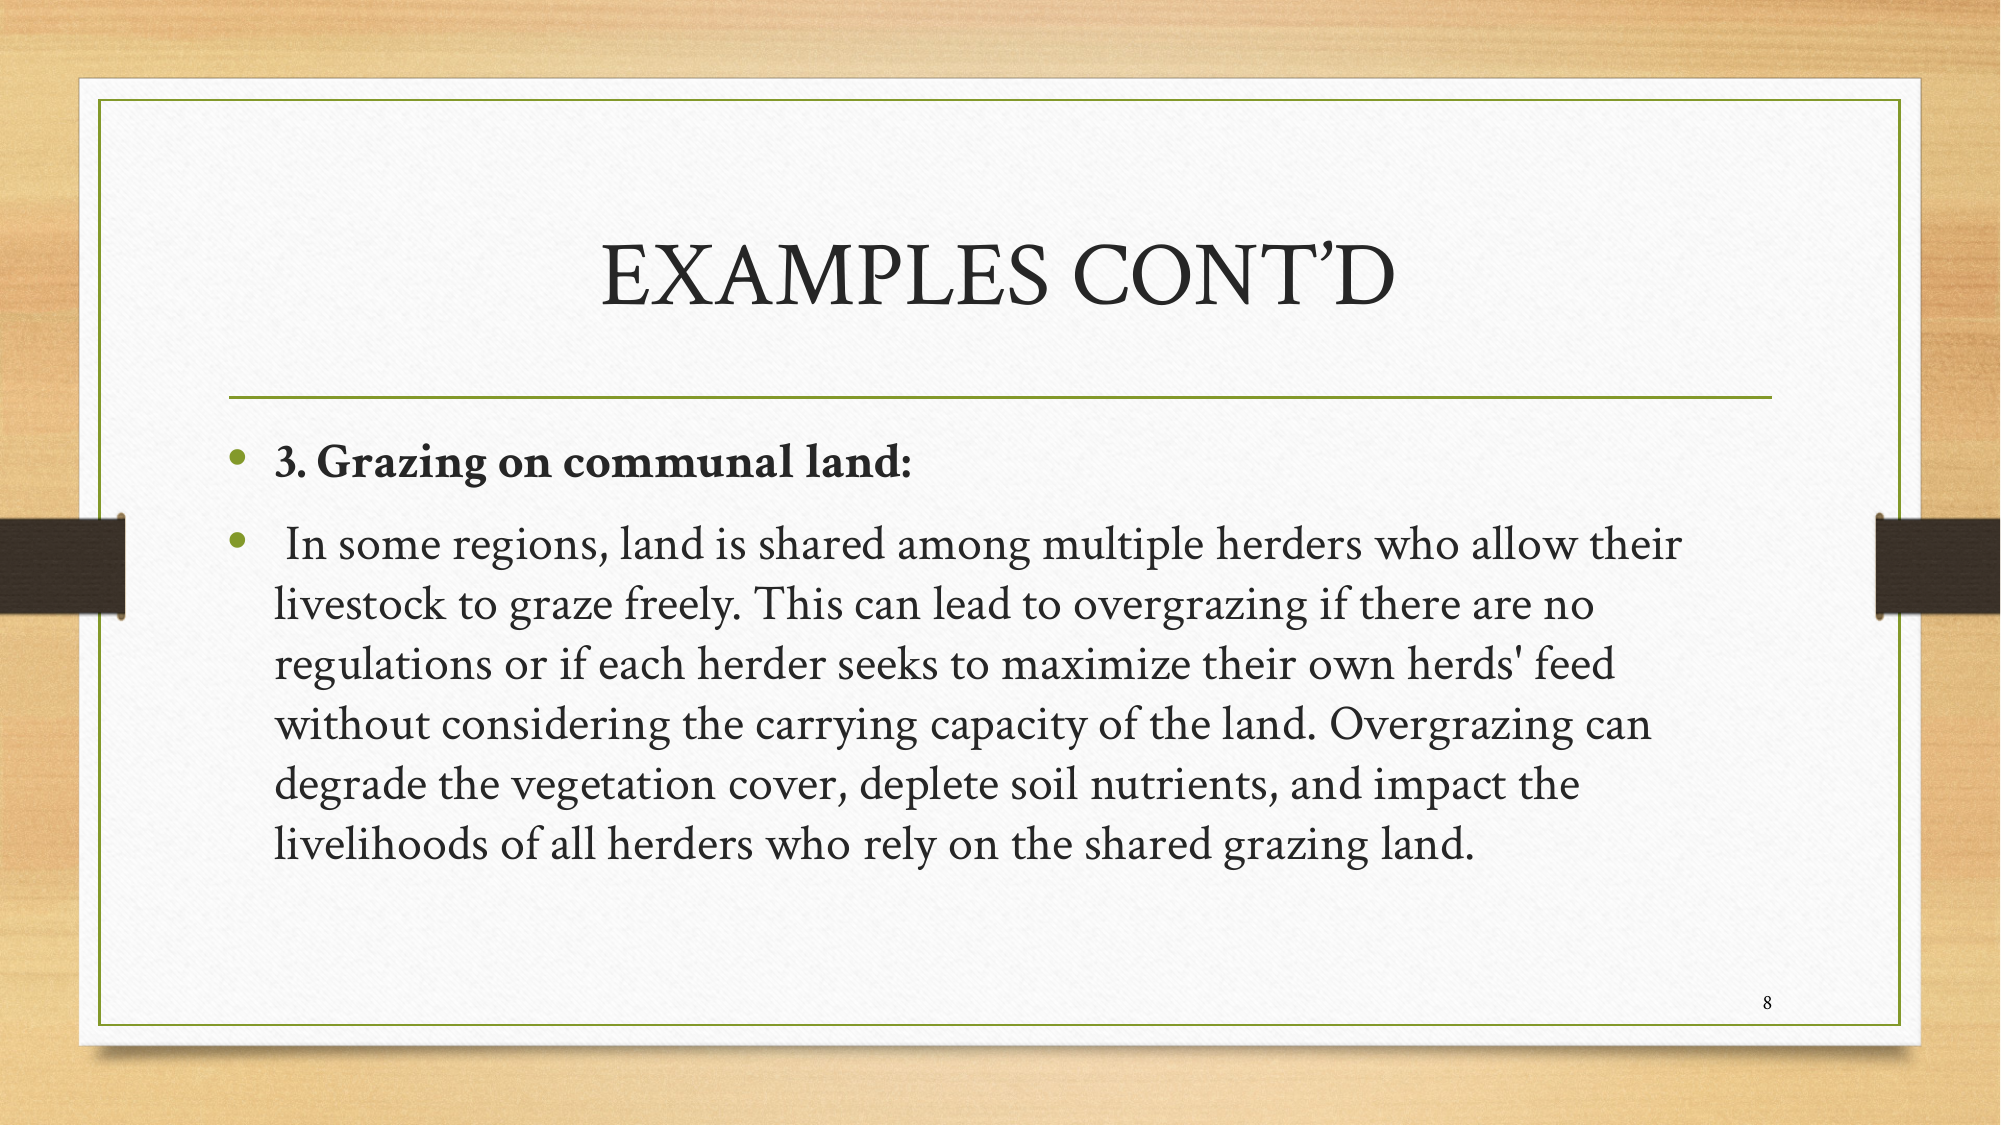

# EXAMPLES CONT’D
3. Grazing on communal land:
 In some regions, land is shared among multiple herders who allow their livestock to graze freely. This can lead to overgrazing if there are no regulations or if each herder seeks to maximize their own herds' feed without considering the carrying capacity of the land. Overgrazing can degrade the vegetation cover, deplete soil nutrients, and impact the livelihoods of all herders who rely on the shared grazing land.
8